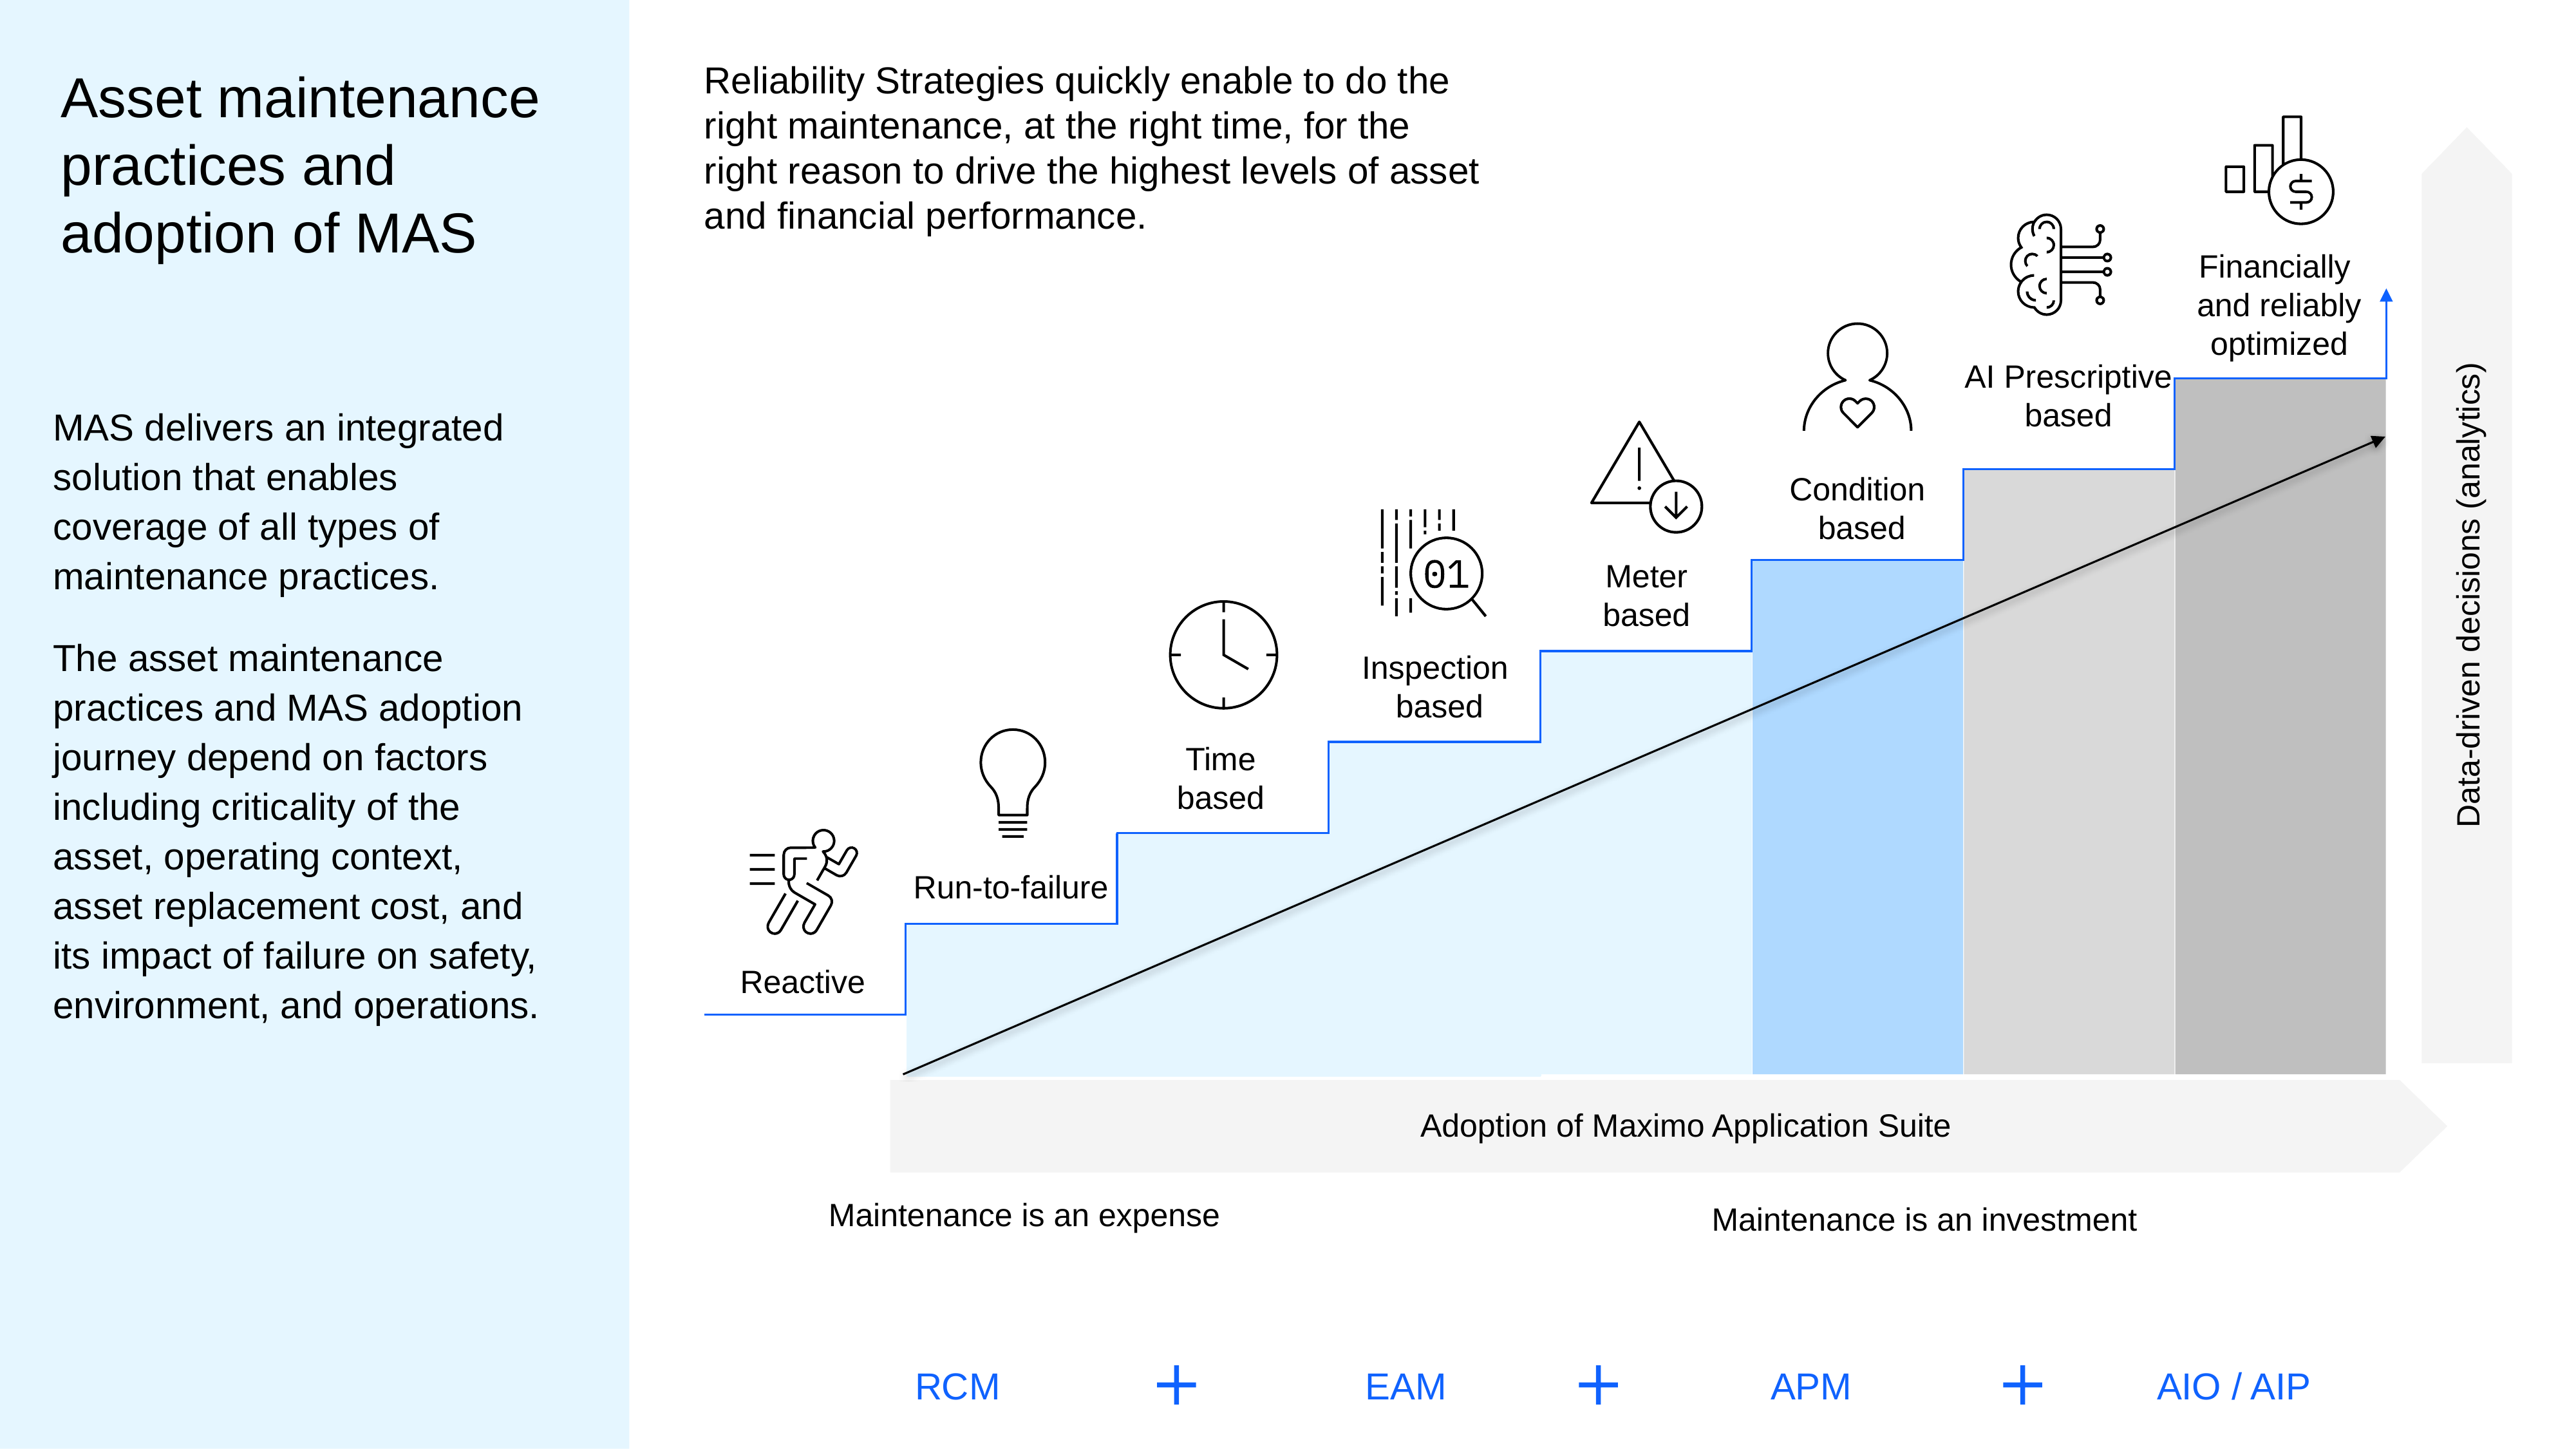

Reliability Strategies quickly enable to do the right maintenance, at the right time, for the right reason to drive the highest levels of asset and financial performance.
# Asset maintenance practices and adoption of MAS

Financially
and reliably optimized

AI Prescriptive based

MAS delivers an integrated solution that enables coverage of all types of maintenance practices.
The asset maintenance practices and MAS adoption journey depend on factors including criticality of the asset, operating context, asset replacement cost, and its impact of failure on safety, environment, and operations.

Condition
 based

Meter
based

Data-driven decisions (analytics)

Inspection
 based

Time
based

Run-to-failure

Reactive

Adoption of Maximo Application Suite
Maintenance is an expense
Maintenance is an investment
RCM
EAM
APM
AIO / AIP